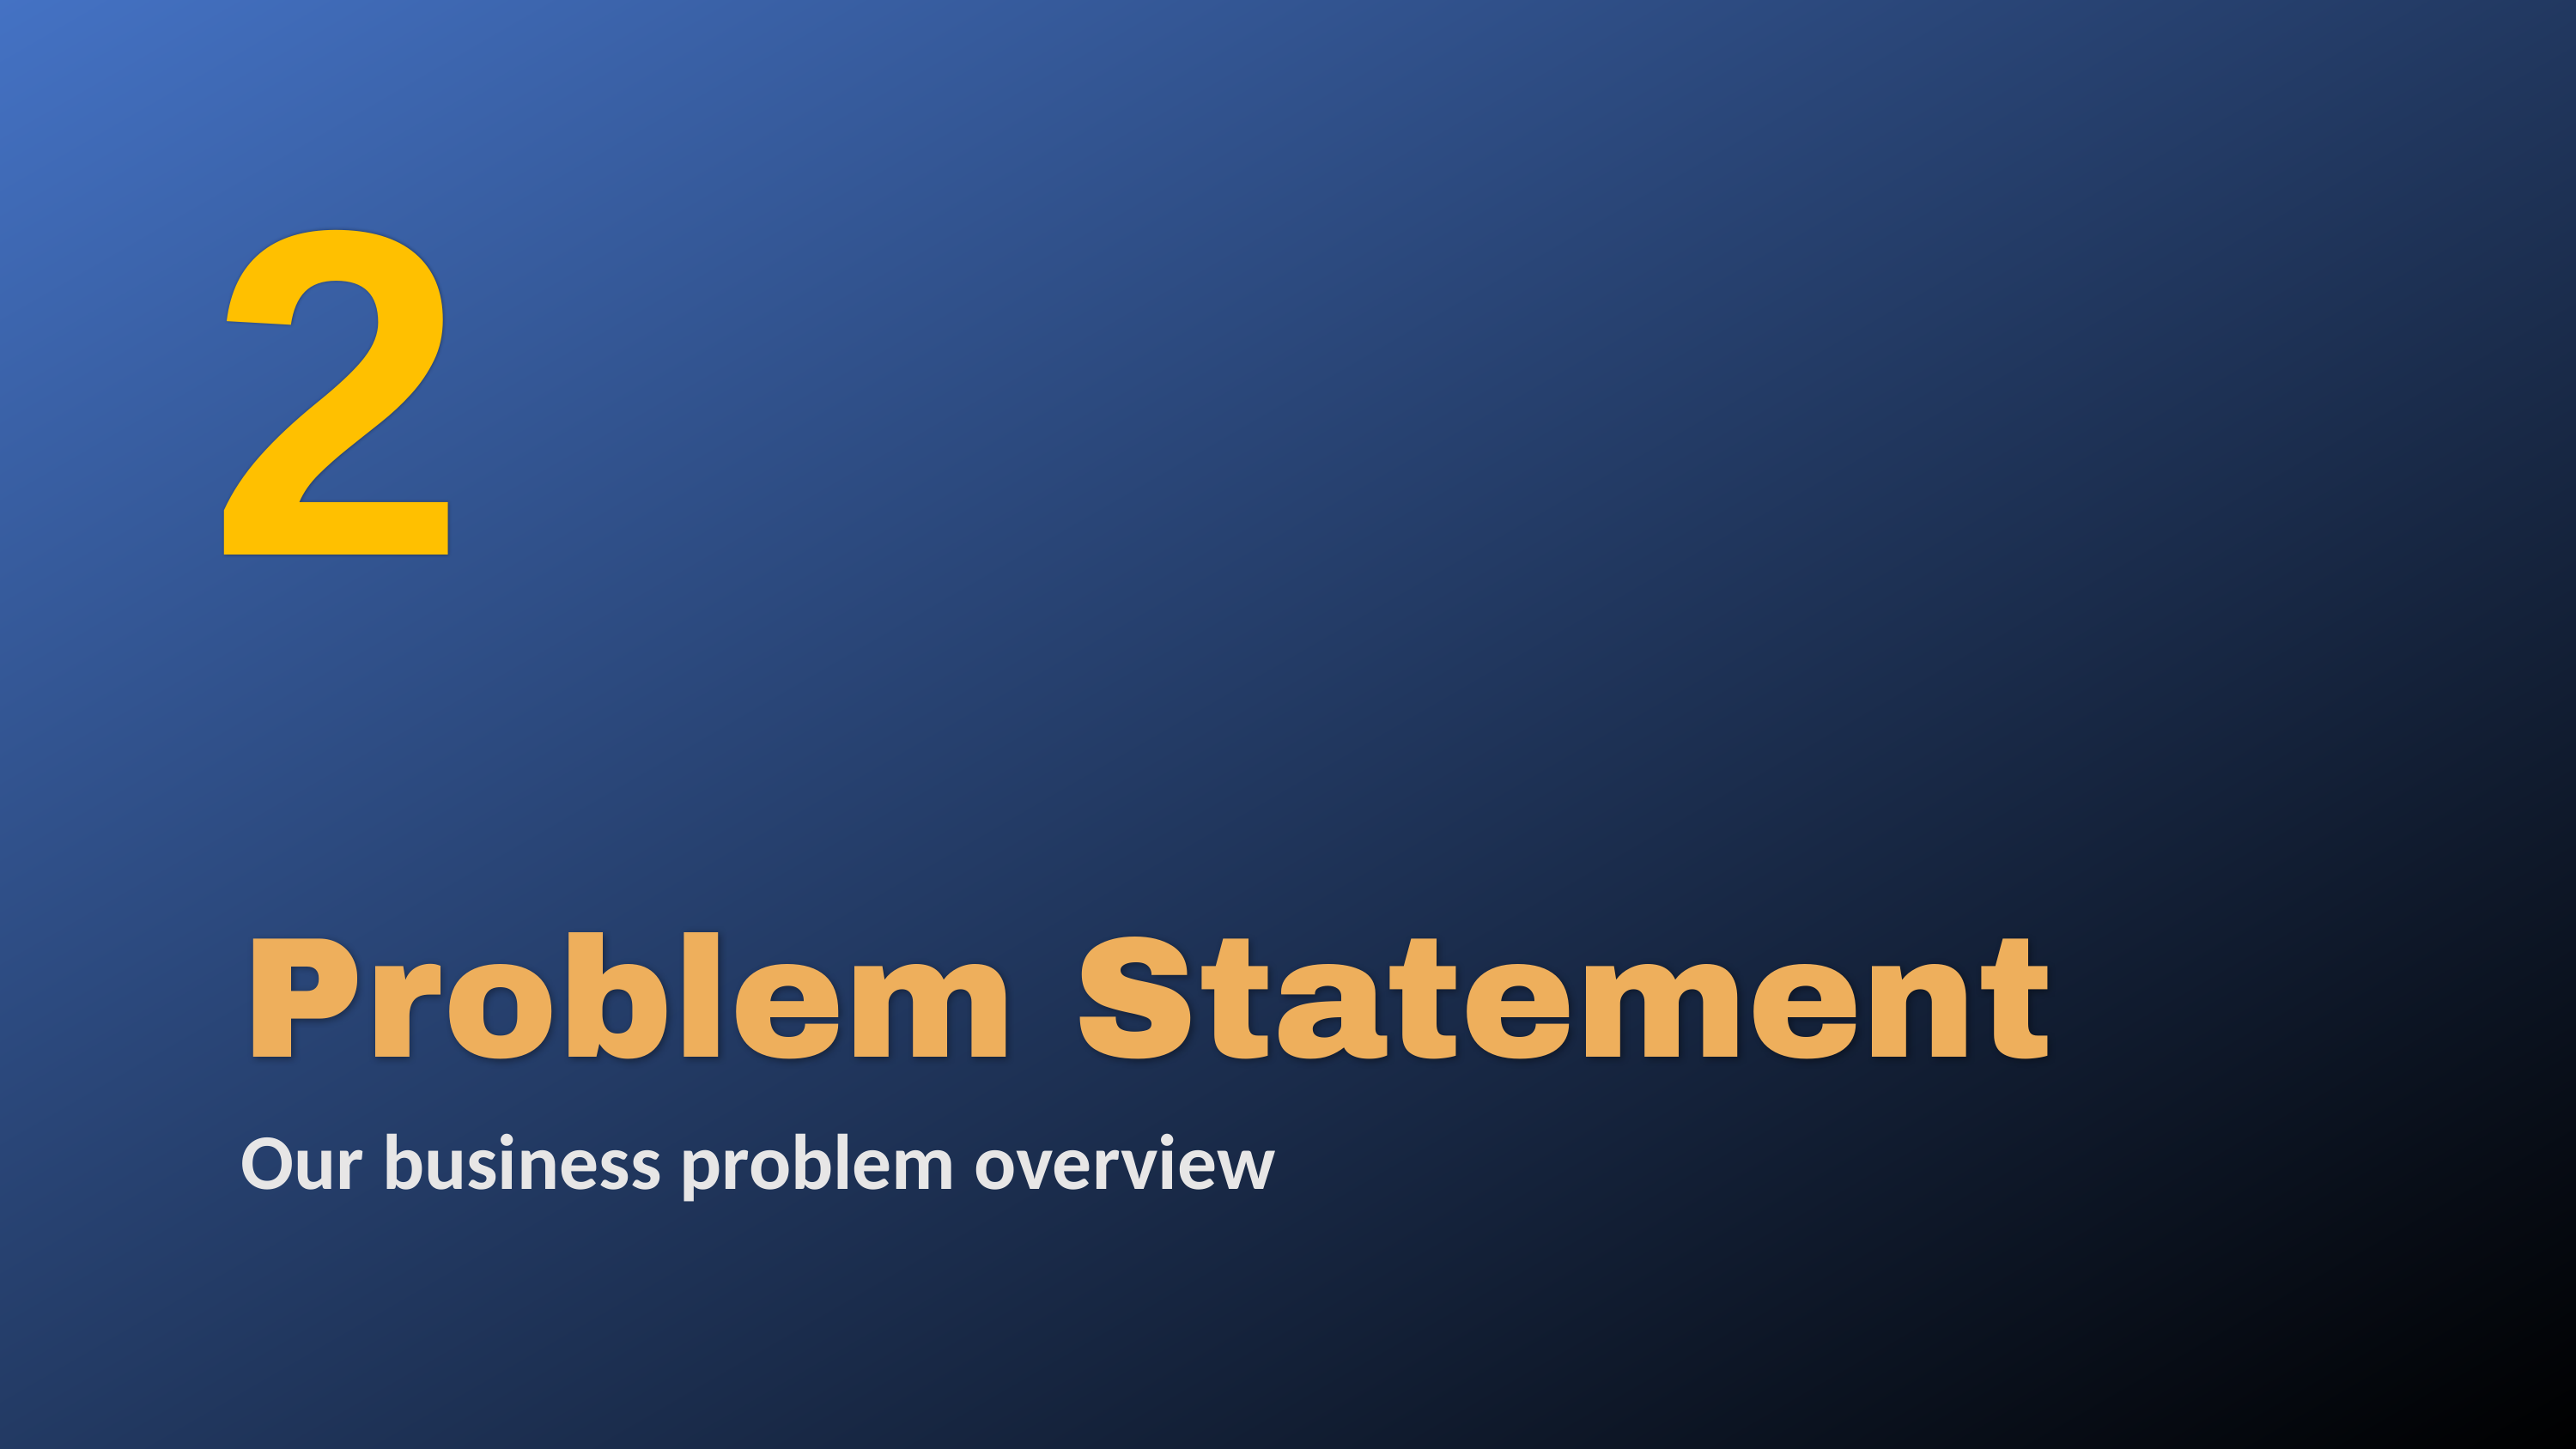

2
# Problem Statement
Our business problem overview